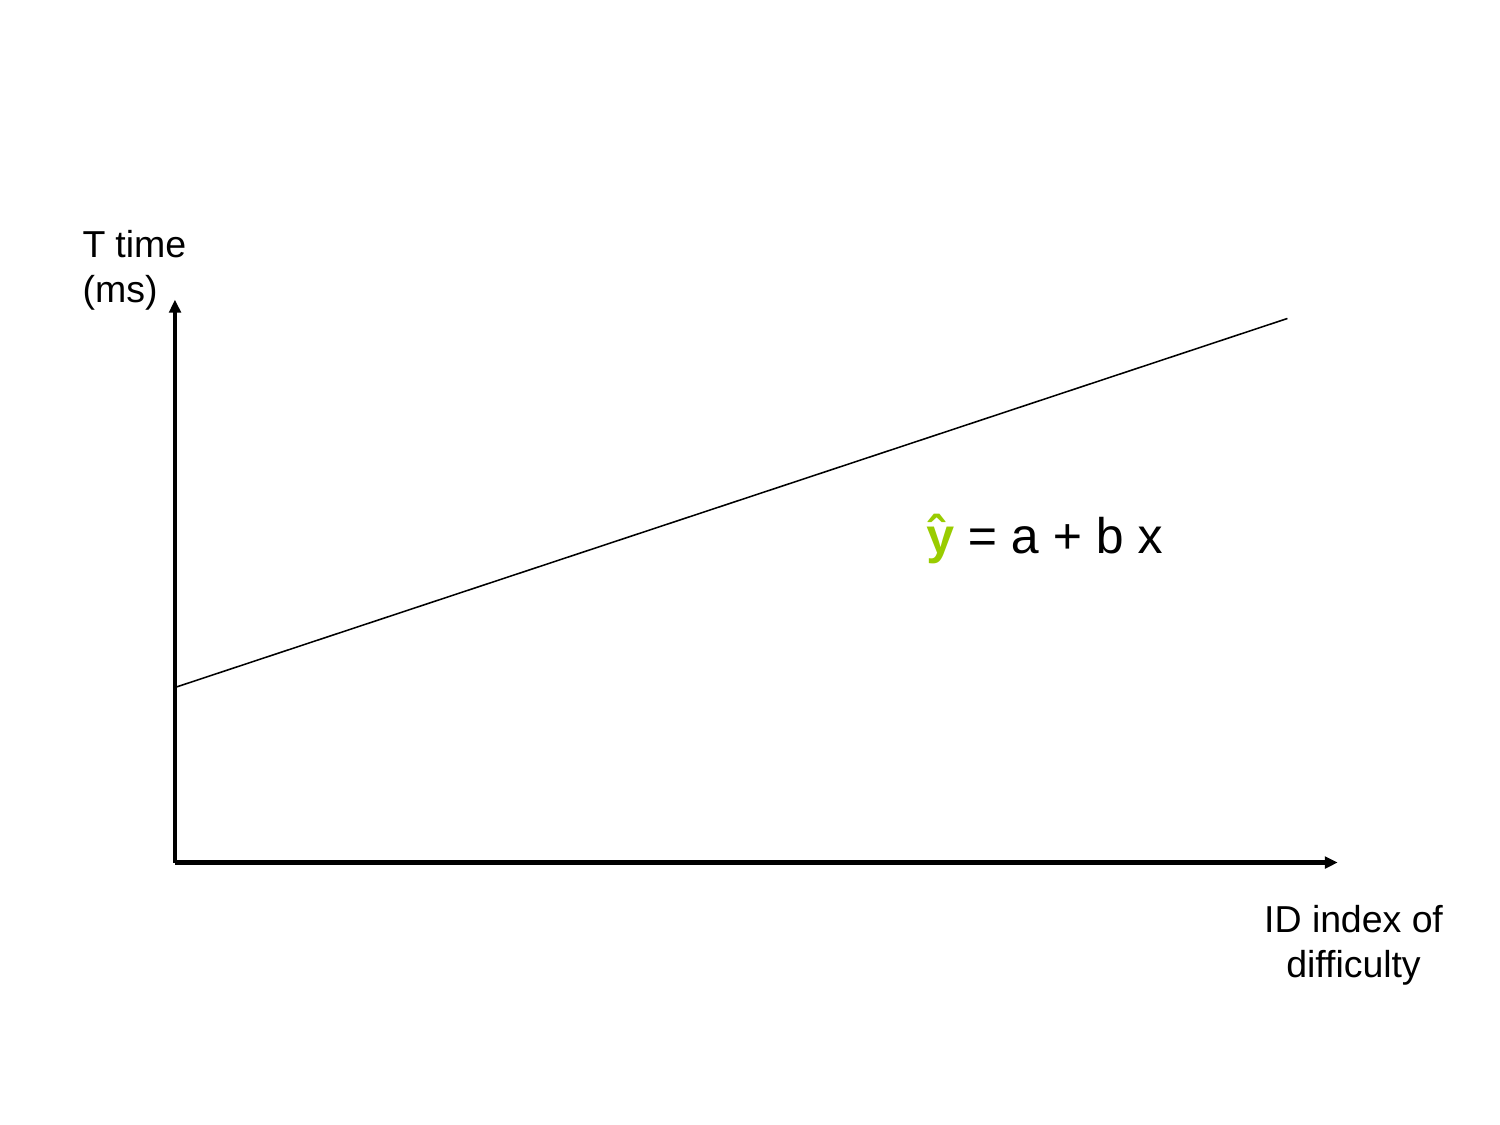

T time
(ms)
ˆ
 y = a + b x
ID index of difficulty